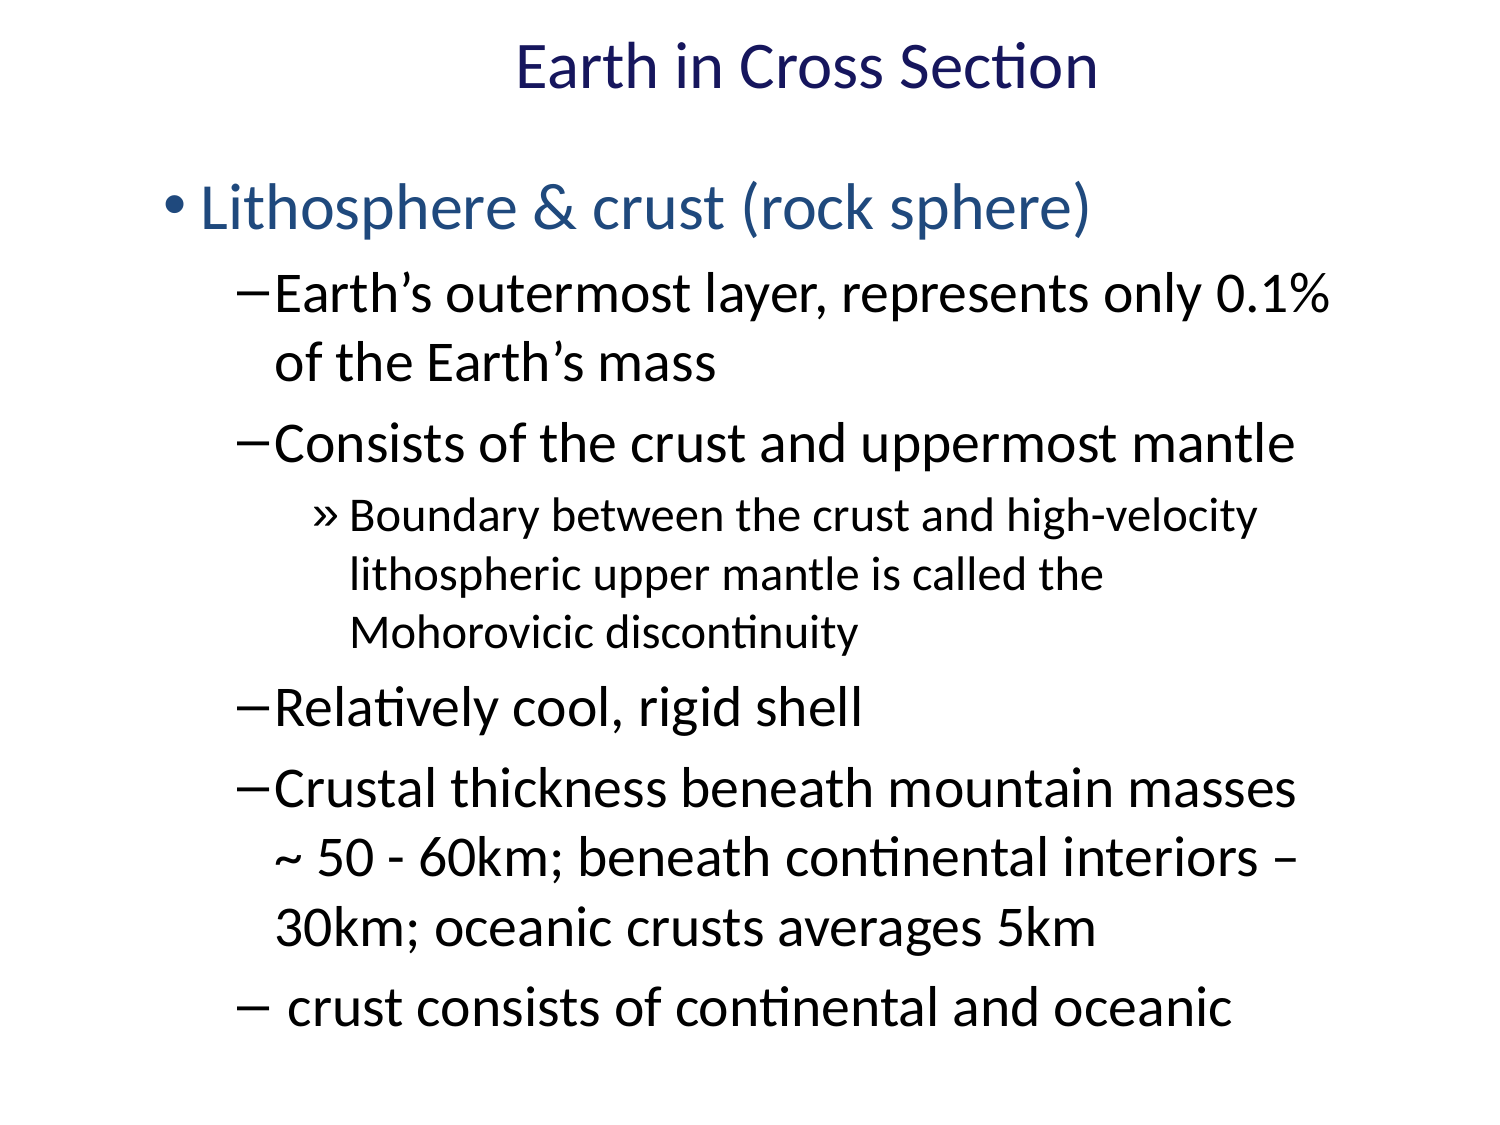

# Earth in Cross Section
Lithosphere & crust (rock sphere)
Earth’s outermost layer, represents only 0.1% of the Earth’s mass
Consists of the crust and uppermost mantle
Boundary between the crust and high-velocity lithospheric upper mantle is called the Mohorovicic discontinuity
Relatively cool, rigid shell
Crustal thickness beneath mountain masses ~ 50 - 60km; beneath continental interiors – 30km; oceanic crusts averages 5km
 crust consists of continental and oceanic